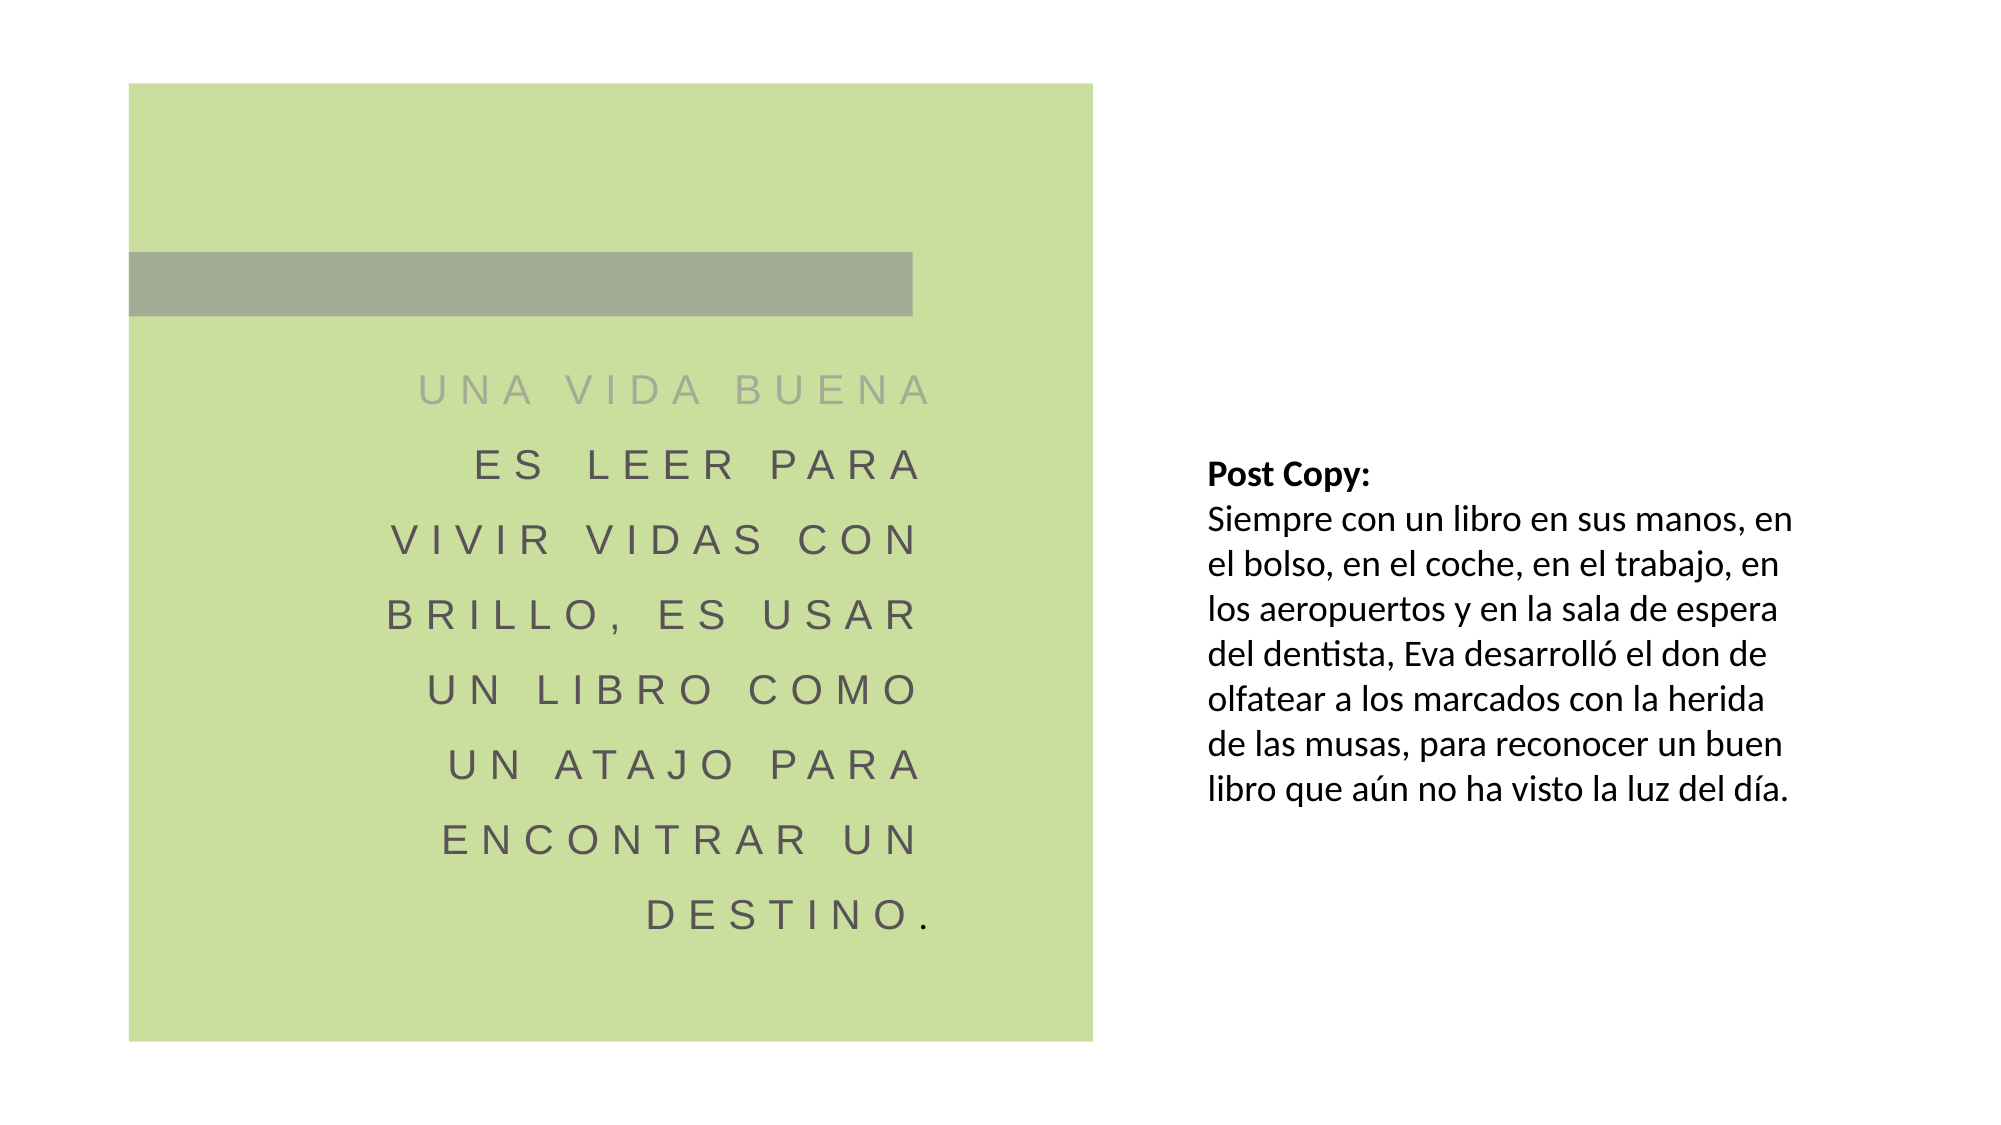

UNA VIDA BUENA
ES  LEER PARA VIVIR VIDAS CON BRILLO, ES USAR UN LIBRO COMO UN ATAJO PARA ENCONTRAR UN DESTINO.
Post Copy:
Siempre con un libro en sus manos, en el bolso, en el coche, en el trabajo, en los aeropuertos y en la sala de espera del dentista, Eva desarrolló el don de olfatear a los marcados con la herida de las musas, para reconocer un buen libro que aún no ha visto la luz del día.